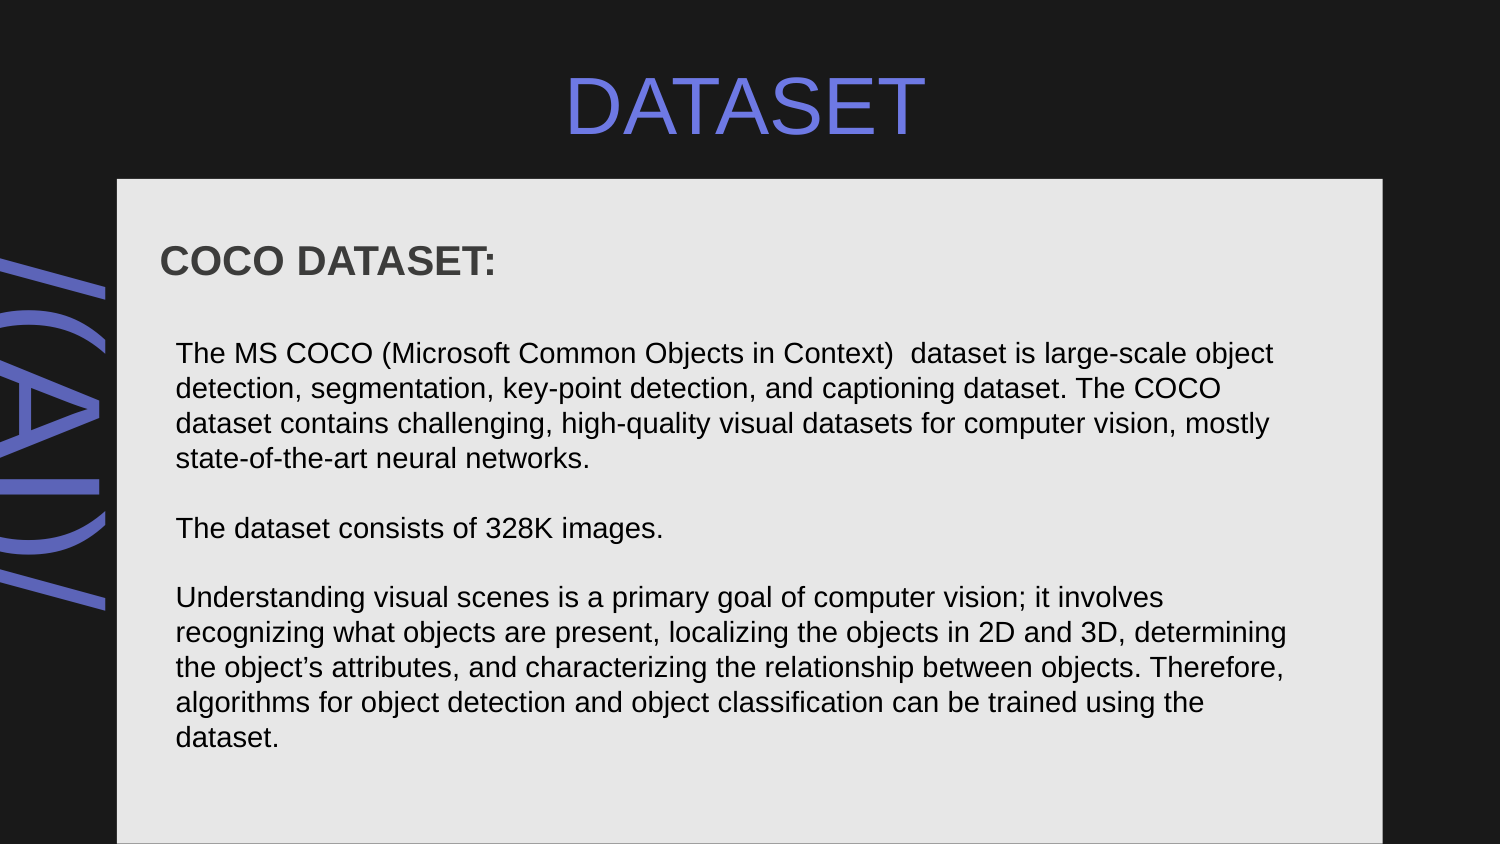

# DATASET
COCO DATASET:
The MS COCO (Microsoft Common Objects in Context)  dataset is large-scale object detection, segmentation, key-point detection, and captioning dataset. The COCO dataset contains challenging, high-quality visual datasets for computer vision, mostly state-of-the-art neural networks.
The dataset consists of 328K images.
Understanding visual scenes is a primary goal of computer vision; it involves recognizing what objects are present, localizing the objects in 2D and 3D, determining the object’s attributes, and characterizing the relationship between objects. Therefore, algorithms for object detection and object classification can be trained using the dataset.